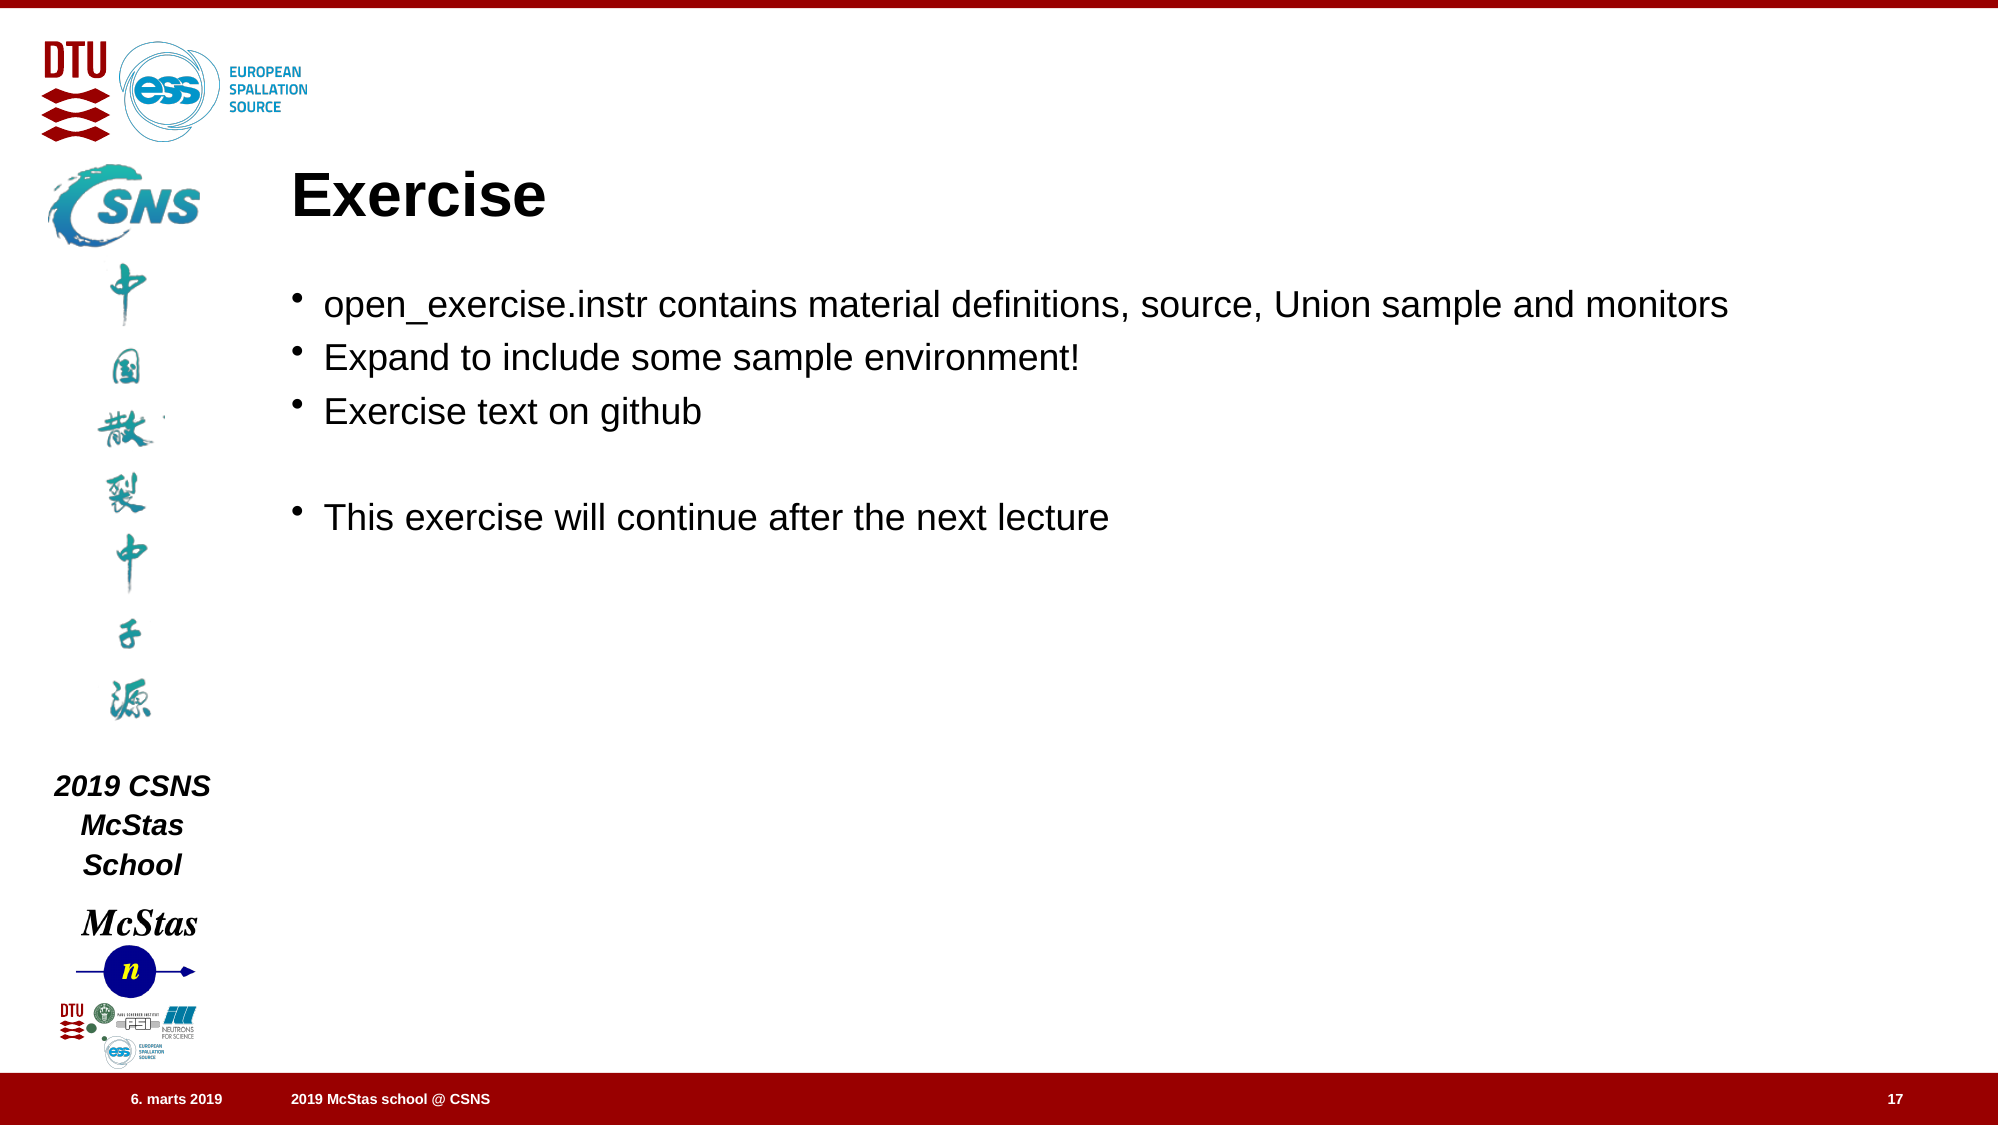

# Exercise
open_exercise.instr contains material definitions, source, Union sample and monitors
Expand to include some sample environment!
Exercise text on github

This exercise will continue after the next lecture

17